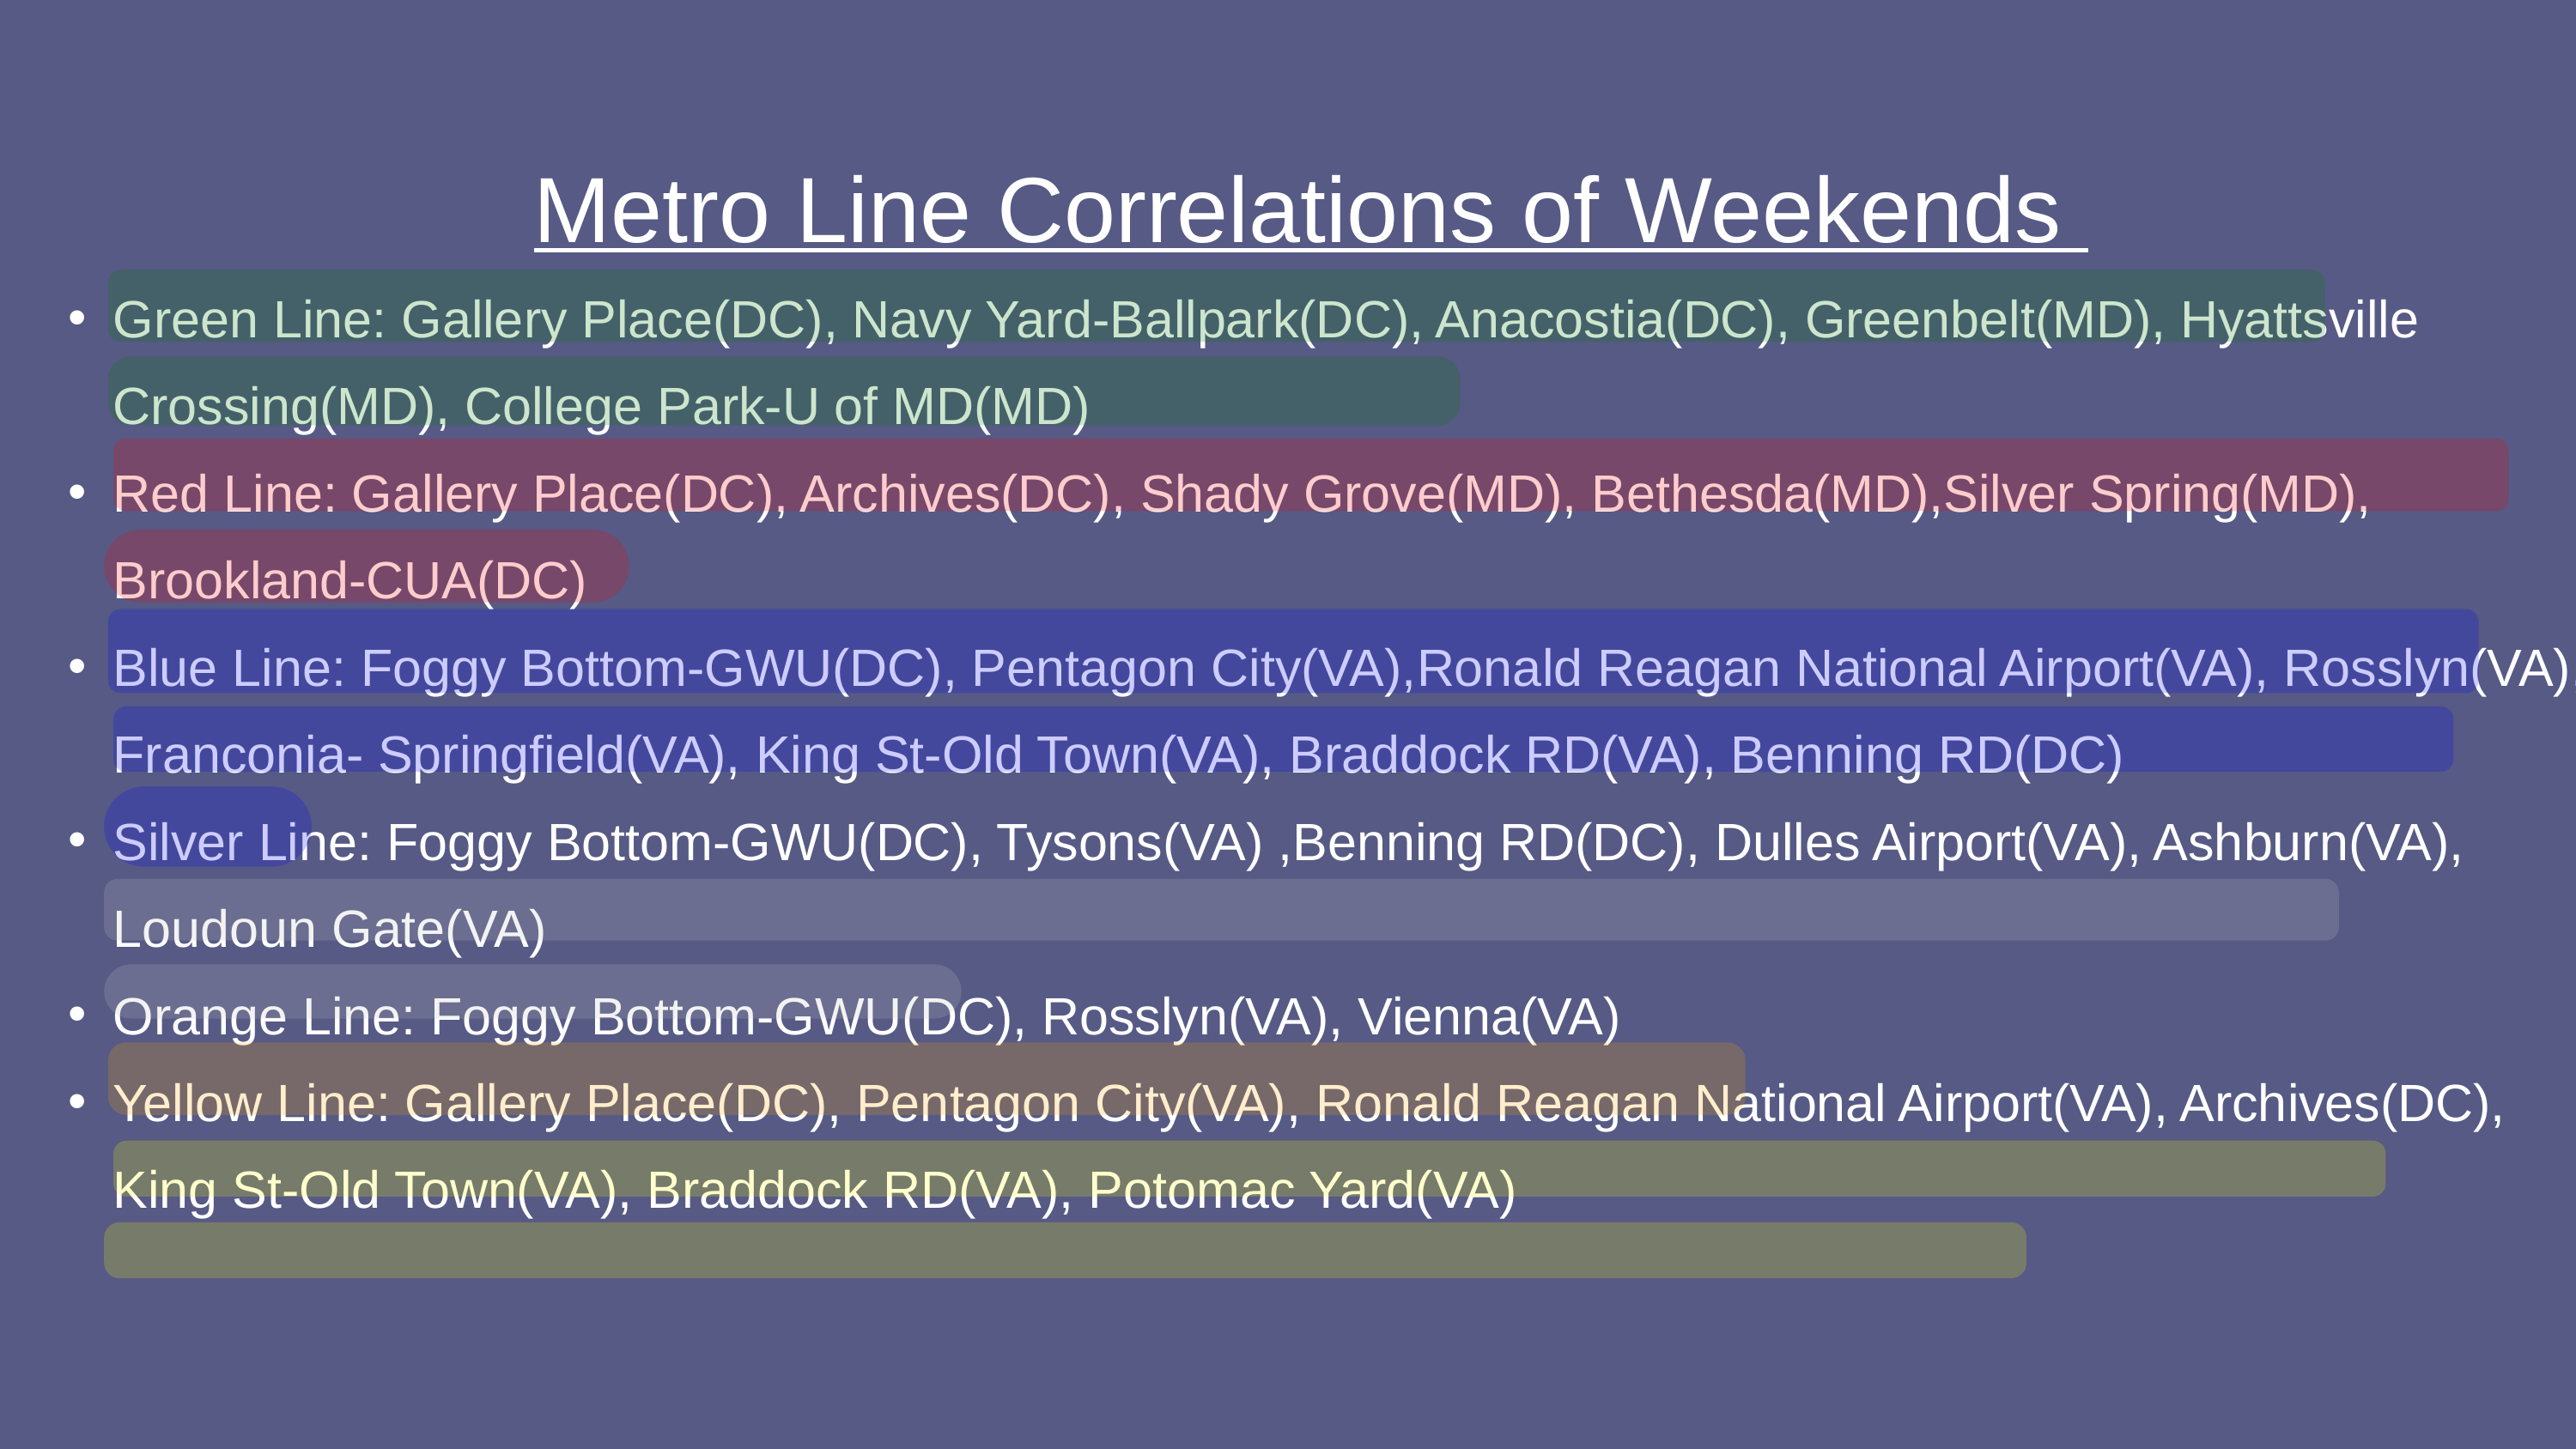

Metro Line Correlations of Weekends
Green Line: Gallery Place(DC), Navy Yard-Ballpark(DC), Anacostia(DC), Greenbelt(MD), Hyattsville Crossing(MD), College Park-U of MD(MD)
Red Line: Gallery Place(DC), Archives(DC), Shady Grove(MD), Bethesda(MD),Silver Spring(MD), Brookland-CUA(DC)
Blue Line: Foggy Bottom-GWU(DC), Pentagon City(VA),Ronald Reagan National Airport(VA), Rosslyn(VA), Franconia- Springfield(VA), King St-Old Town(VA), Braddock RD(VA), Benning RD(DC)
Silver Line: Foggy Bottom-GWU(DC), Tysons(VA) ,Benning RD(DC), Dulles Airport(VA), Ashburn(VA), Loudoun Gate(VA)
Orange Line: Foggy Bottom-GWU(DC), Rosslyn(VA), Vienna(VA)
Yellow Line: Gallery Place(DC), Pentagon City(VA), Ronald Reagan National Airport(VA), Archives(DC), King St-Old Town(VA), Braddock RD(VA), Potomac Yard(VA)